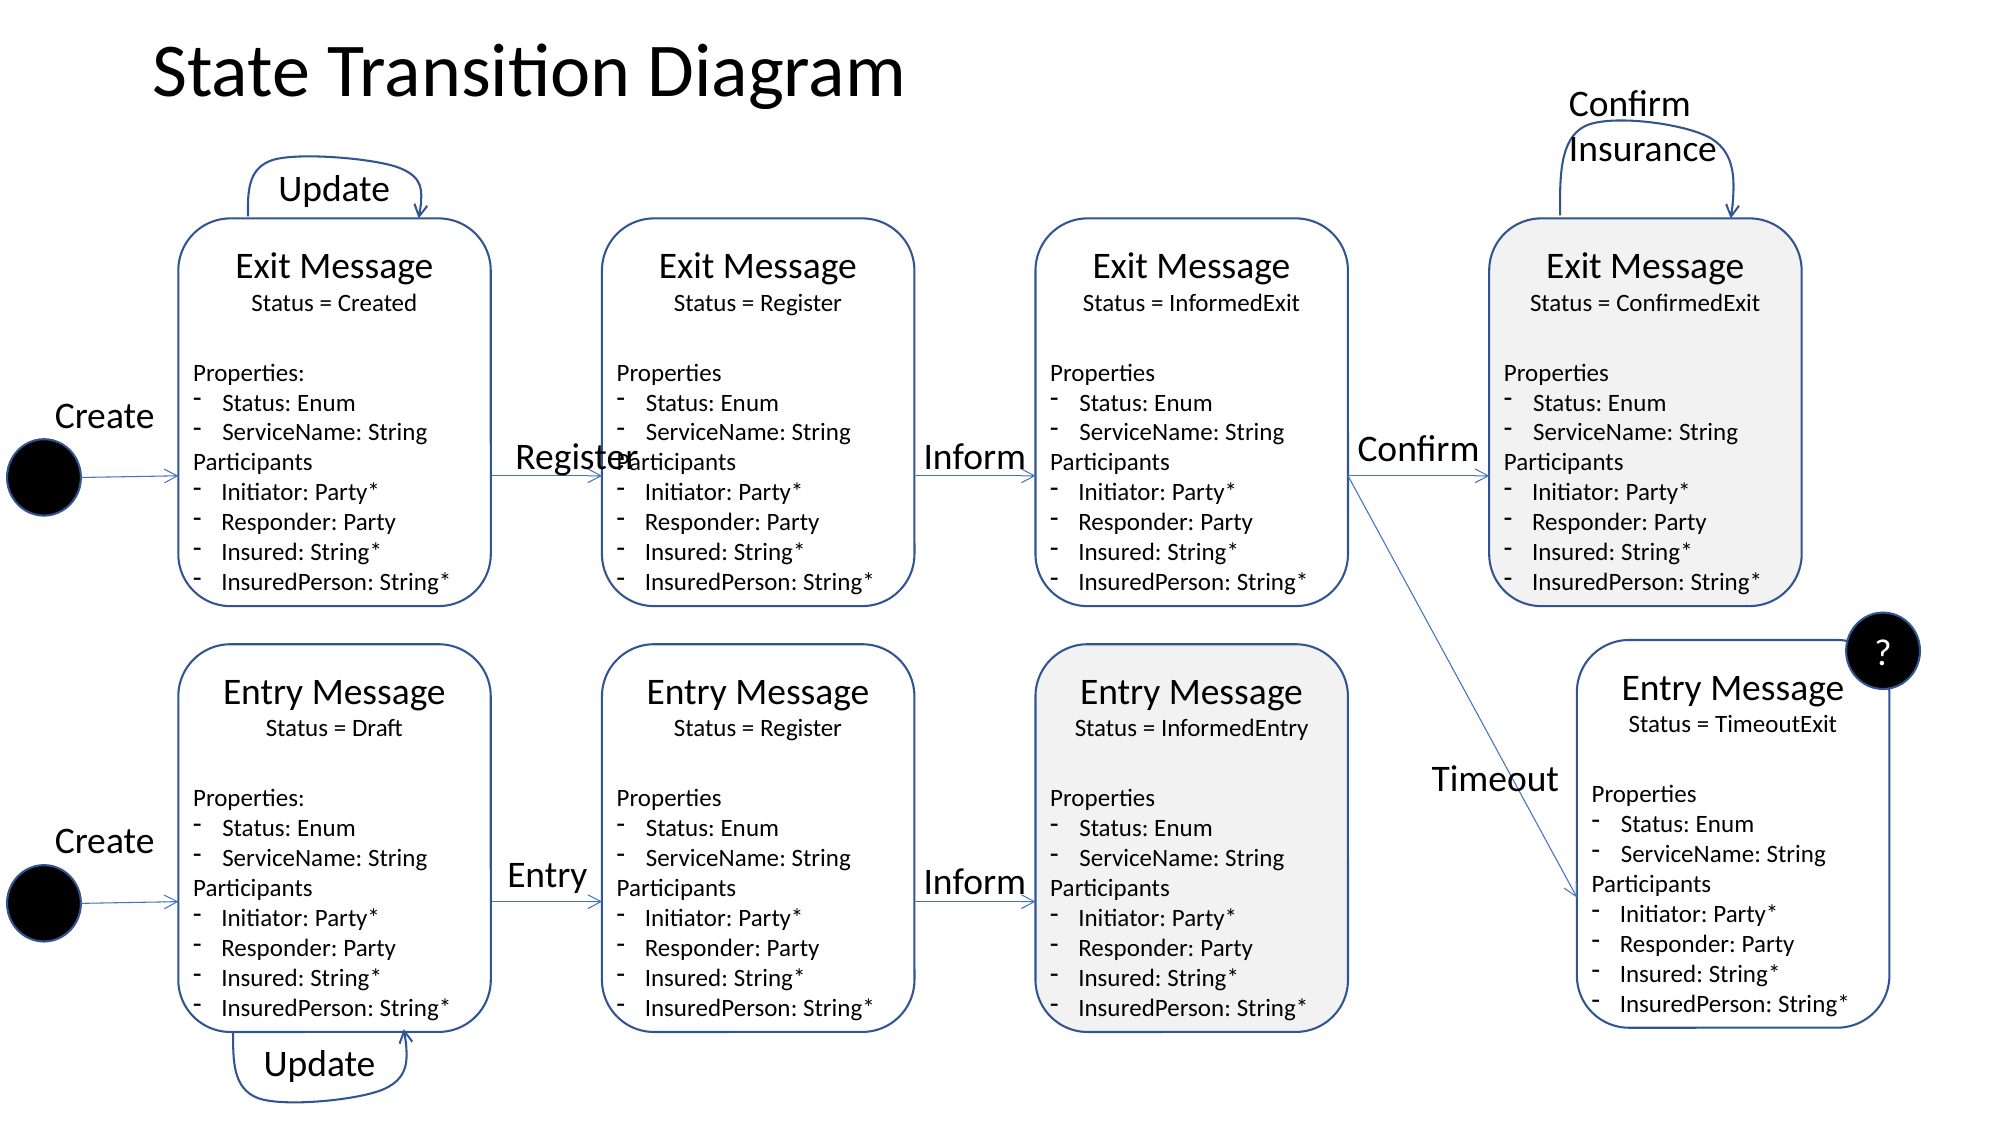

# State Transition Diagram
Confirm
Insurance

Update
Exit Message
Status = Created
Properties:
Status: Enum
ServiceName: String
Participants
Initiator: Party*
Responder: Party
Insured: String*
InsuredPerson: String*
Exit Message
Status = Register
Properties
Status: Enum
ServiceName: String
Participants
Initiator: Party*
Responder: Party
Insured: String*
InsuredPerson: String*
Exit Message
Status = InformedExit
Properties
Status: Enum
ServiceName: String
Participants
Initiator: Party*
Responder: Party
Insured: String*
InsuredPerson: String*
Exit Message
Status = ConfirmedExit
Properties
Status: Enum
ServiceName: String
Participants
Initiator: Party*
Responder: Party
Insured: String*
InsuredPerson: String*
Create
Confirm
Register
Inform

?
Entry Message
Status = TimeoutExit
Properties
Status: Enum
ServiceName: String
Participants
Initiator: Party*
Responder: Party
Insured: String*
InsuredPerson: String*
Entry Message
Status = Draft
Properties:
Status: Enum
ServiceName: String
Participants
Initiator: Party*
Responder: Party
Insured: String*
InsuredPerson: String*
Entry Message
Status = Register
Properties
Status: Enum
ServiceName: String
Participants
Initiator: Party*
Responder: Party
Insured: String*
InsuredPerson: String*
Entry Message
Status = InformedEntry
Properties
Status: Enum
ServiceName: String
Participants
Initiator: Party*
Responder: Party
Insured: String*
InsuredPerson: String*
Timeout
Create
Entry
Inform

Update